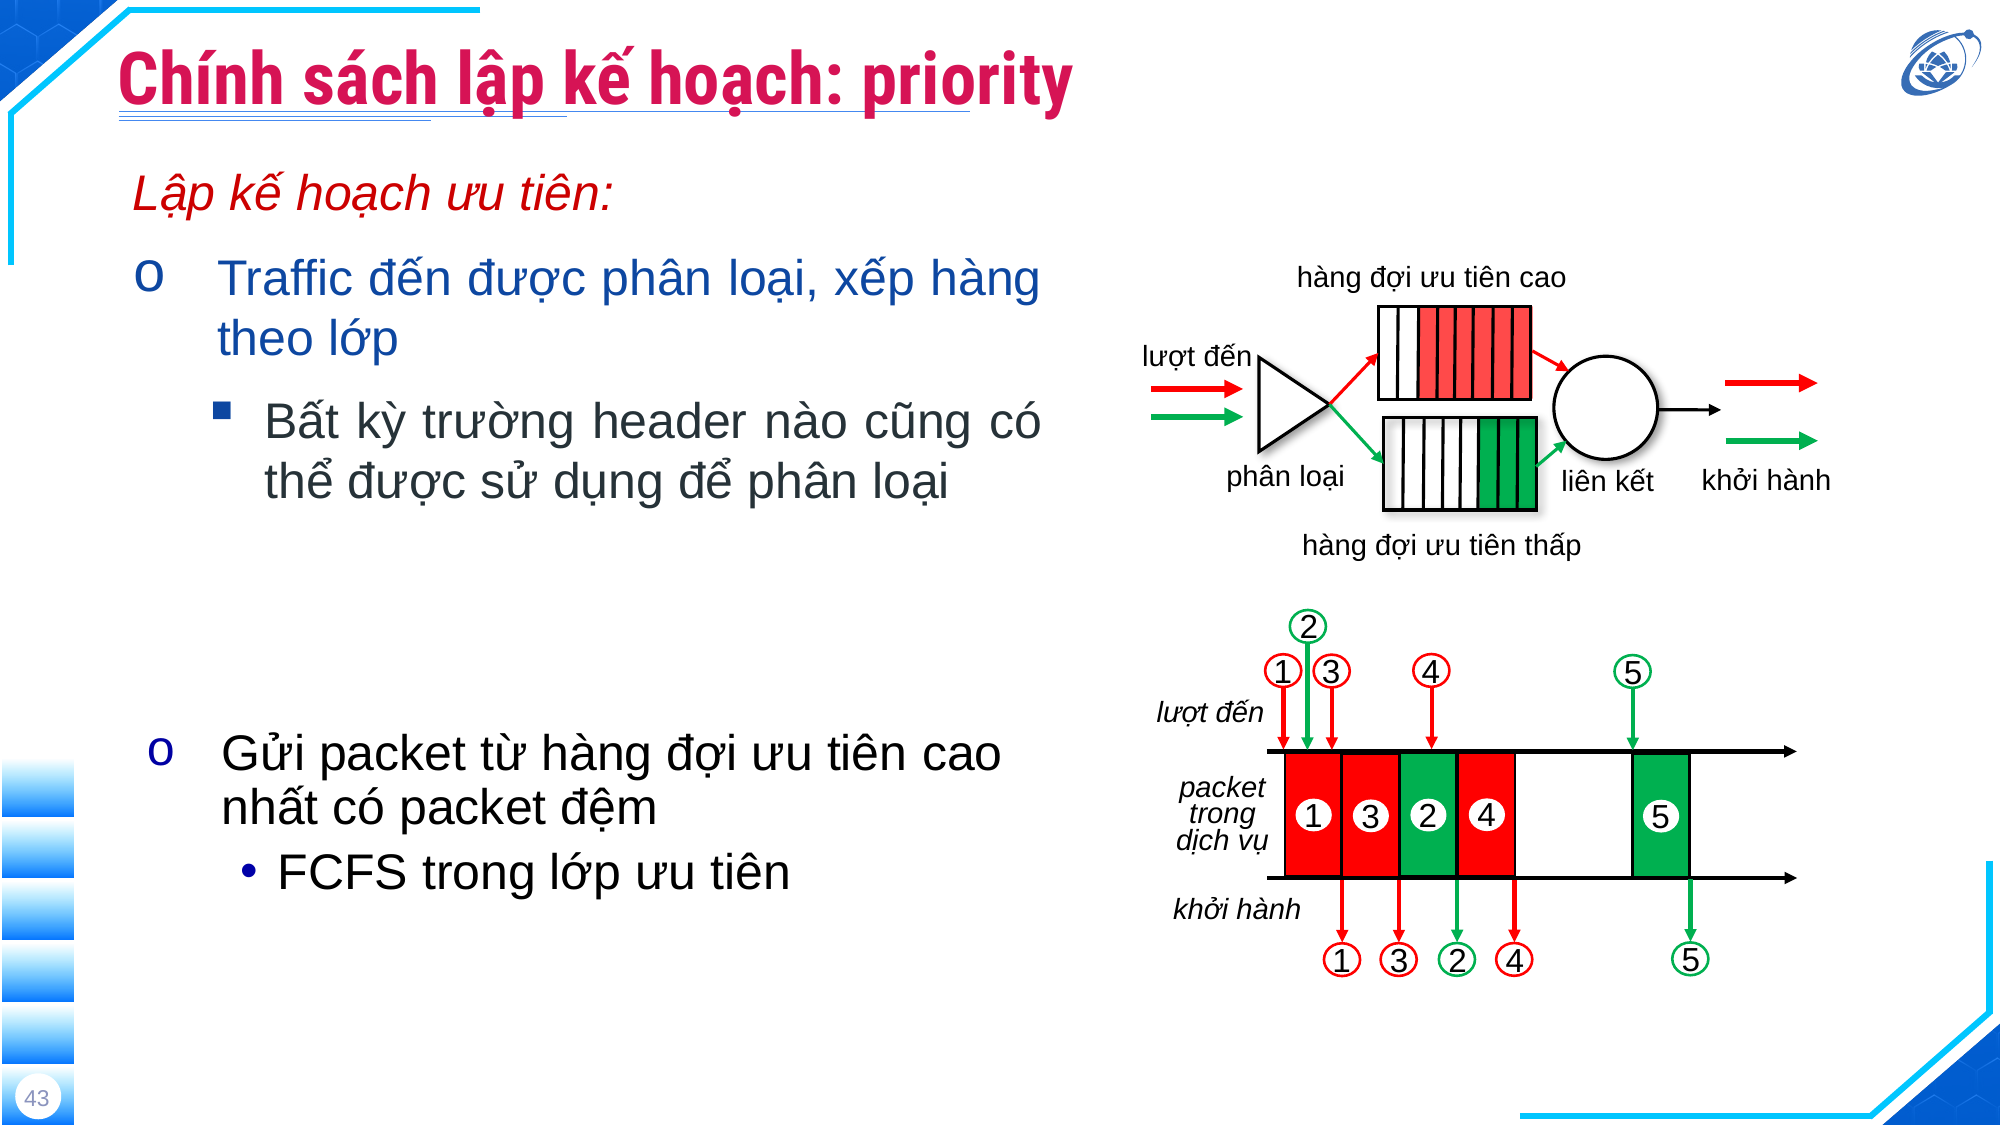

# Chính sách lập kế hoạch: priority
Lập kế hoạch ưu tiên:
Traffic đến được phân loại, xếp hàng theo lớp
Bất kỳ trường header nào cũng có thể được sử dụng để phân loại
hàng đợi ưu tiên cao

lượt đến

phân loại
khởi hành
liên kết

hàng đợi ưu tiên thấp
2

4

1

3

5

lượt đến
packet trong dịch vụ
khởi hành
Gửi packet từ hàng đợi ưu tiên cao nhất có packet đệm
FCFS trong lớp ưu tiên

4

1

2

3

5

5

2

4

3

1

43